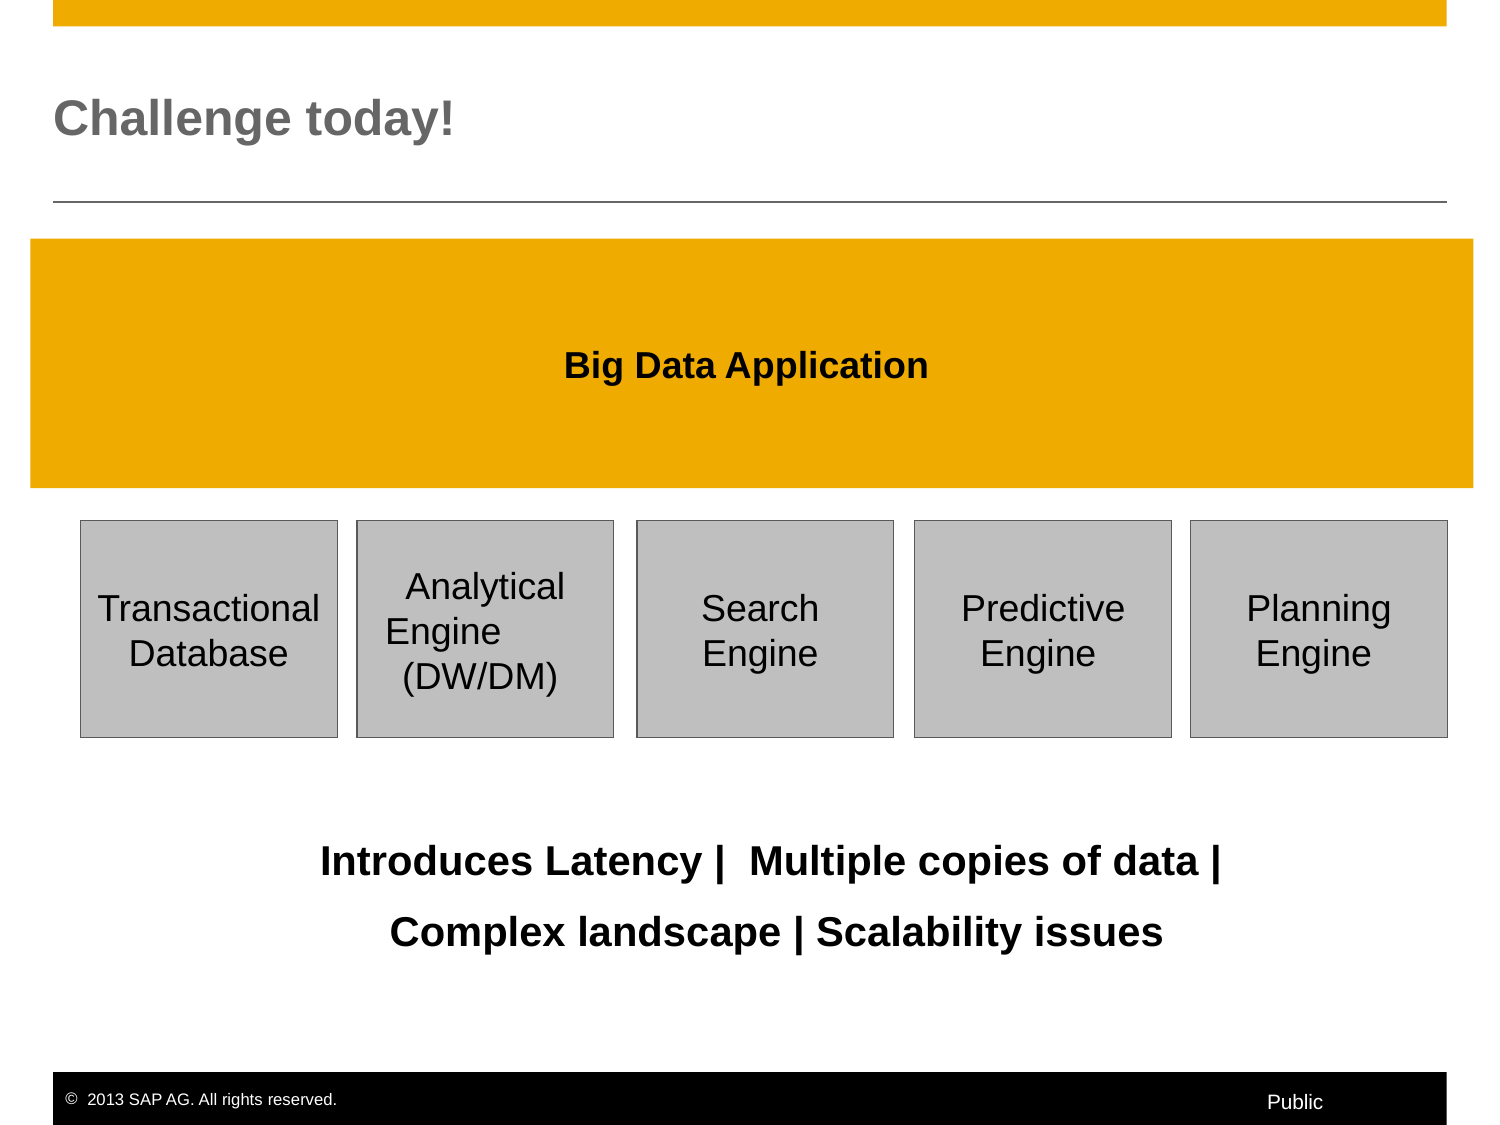

# Challenge today!
Big Data Application
Transactional Database
Analytical Engine         (DW/DM)
Search  Engine
Predictive Engine
Planning Engine
Introduces Latency |  Multiple copies of data |
Complex landscape | Scalability issues